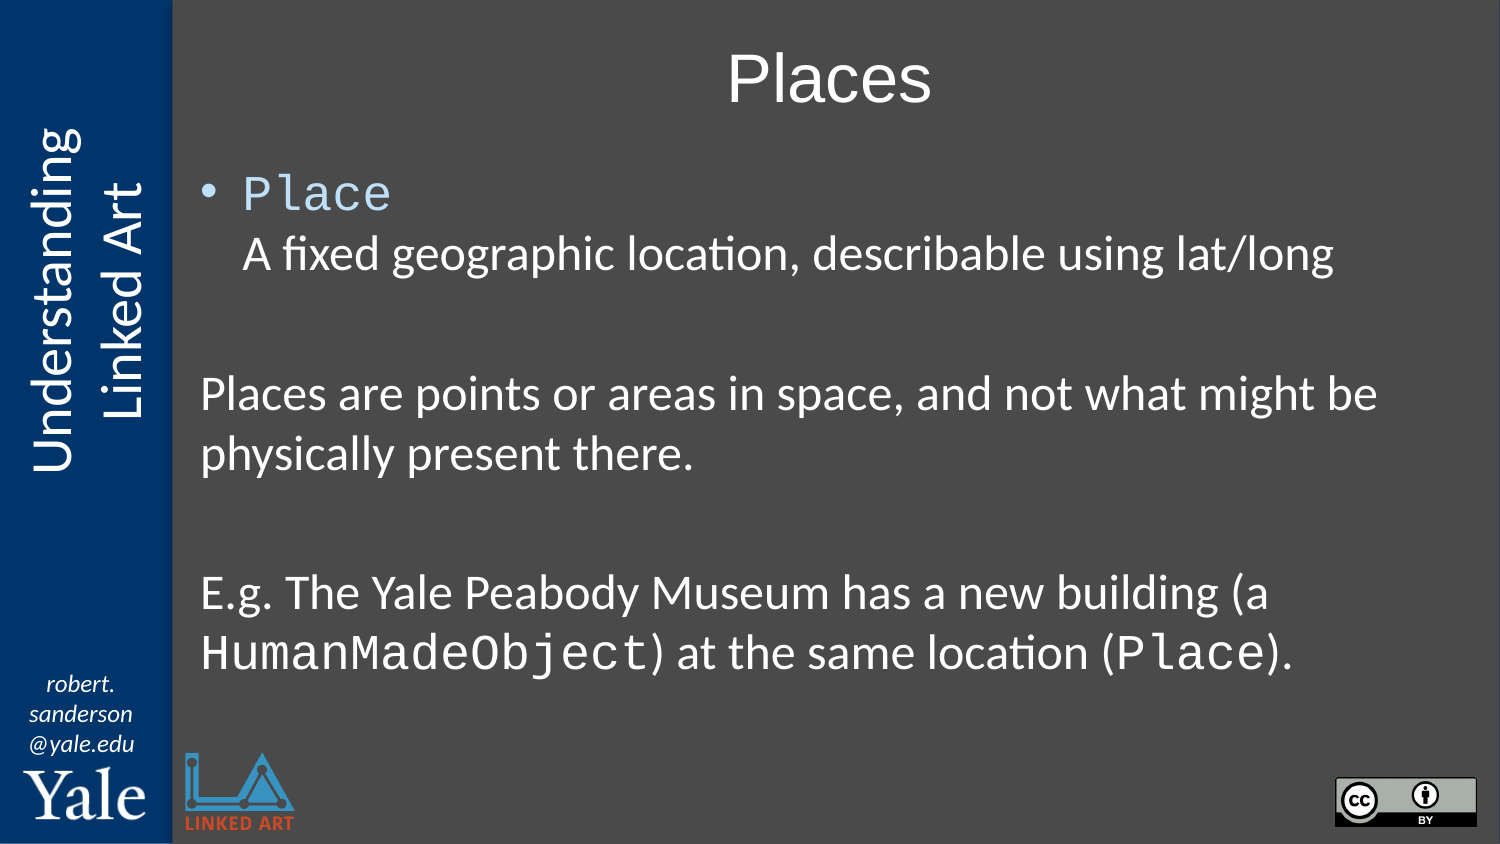

# Places
Place
A fixed geographic location, describable using lat/long

Places are points or areas in space, and not what might be physically present there.

E.g. The Yale Peabody Museum has a new building (a HumanMadeObject) at the same location (Place).